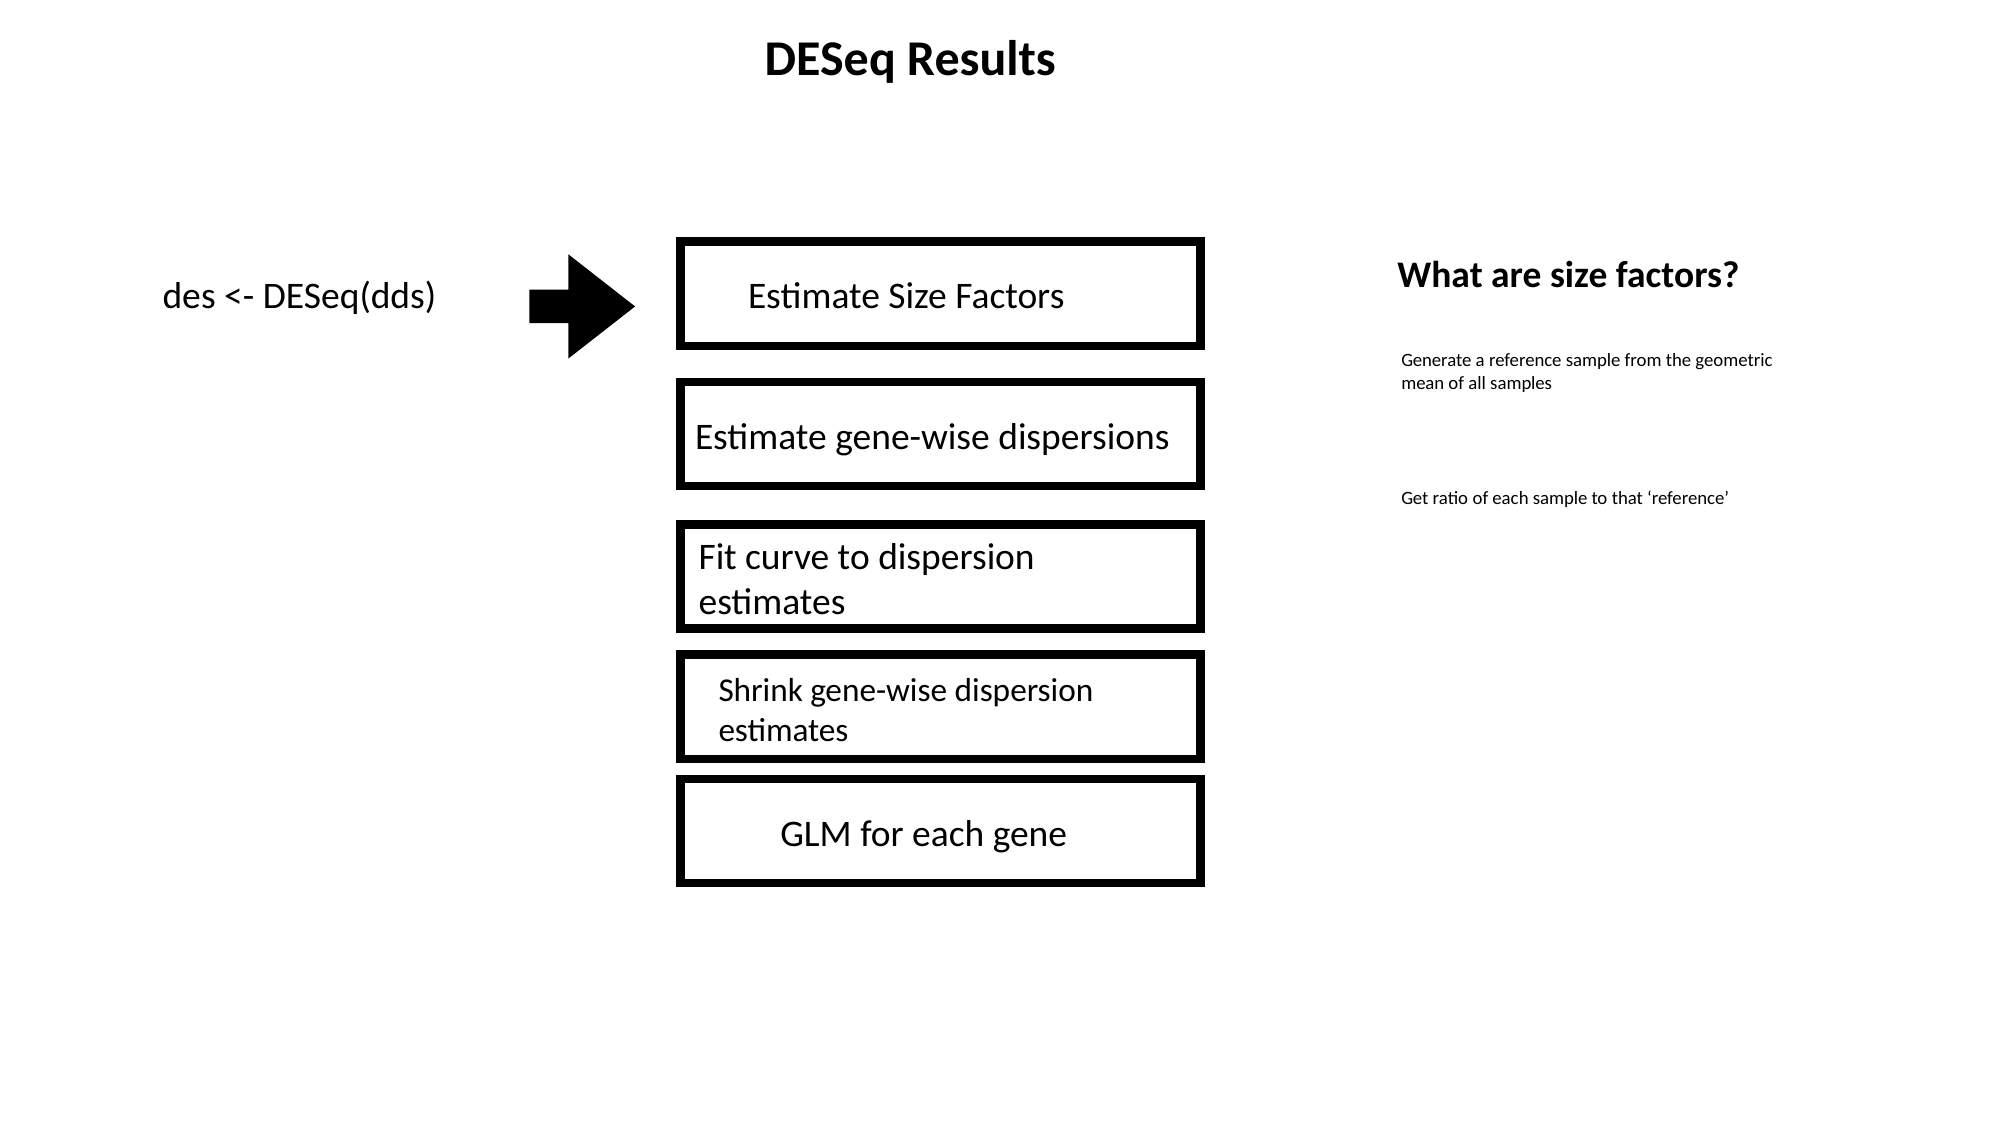

DESeq Results

Estimate Size Factors
What are size factors?

des <- DESeq(dds)
Generate a reference sample from the geometric mean of all samples

Estimate gene-wise dispersions
Get ratio of each sample to that ‘reference’

Fit curve to dispersion estimates

Shrink gene-wise dispersion estimates

GLM for each gene